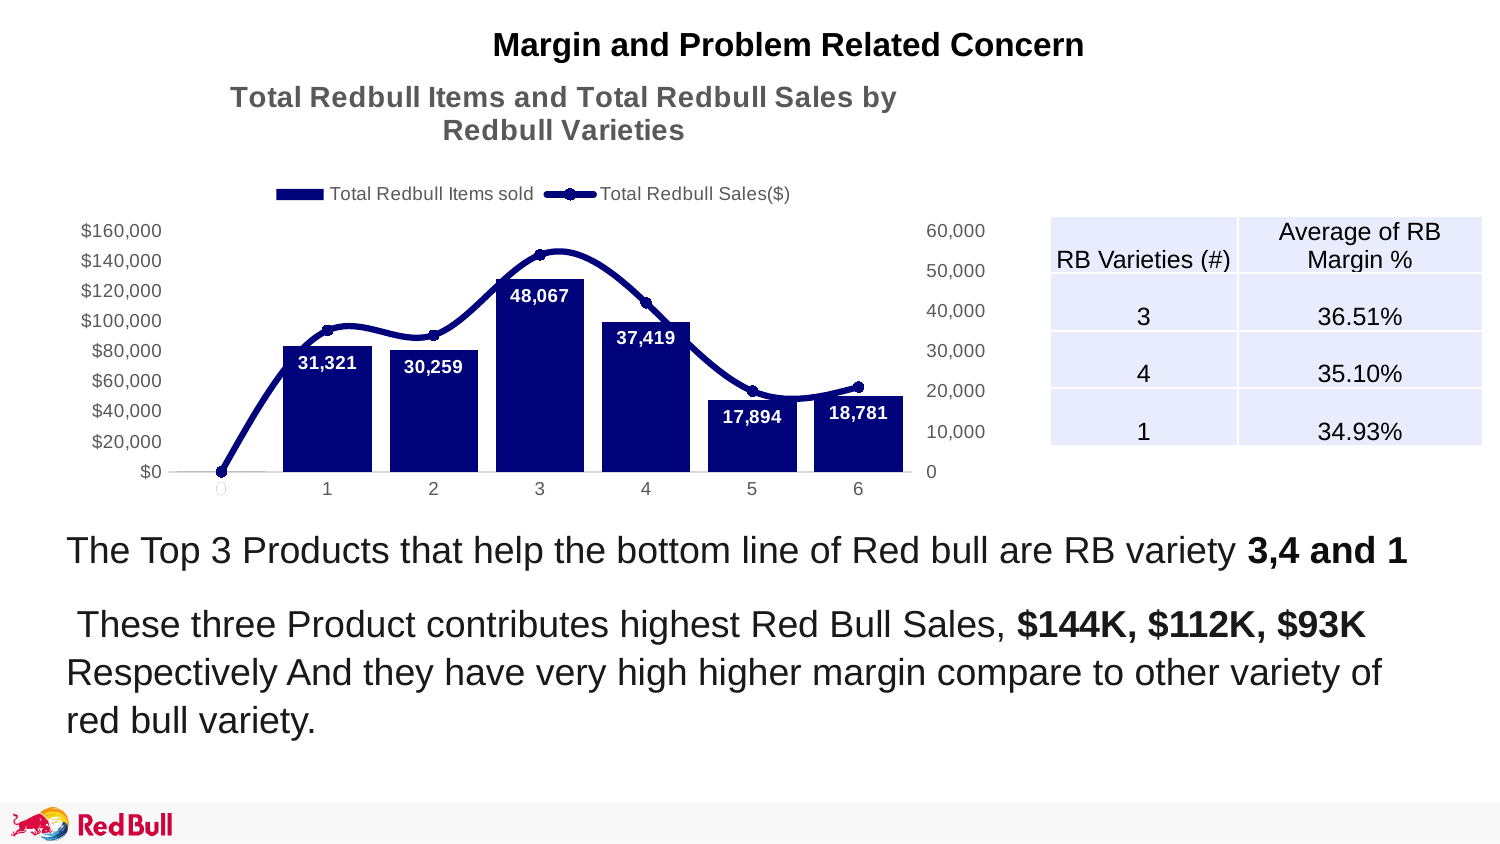

Margin and Problem Related Concern

### Chart:

| Category | Total Redbull Items sold | Total Redbull Sales($) |
|---|---|---|
| 0 | 0.0 | 0.0 |
| 1 | 31321.0 | 93963.0 |
| 2 | 30259.0 | 90777.0 |
| 3 | 48067.0 | 144201.0 |
| 4 | 37419.0 | 112257.0 |
| 5 | 17894.0 | 53682.0 |
| 6 | 18781.0 | 56343.0 |
| RB Varieties (#) | Average of RB Margin % |
| --- | --- |
| 3 | 36.51% |
| 4 | 35.10% |
| 1 | 34.93% |
The Top 3 Products that help the bottom line of Red bull are RB variety 3,4 and 1
 These three Product contributes highest Red Bull Sales, $144K, $112K, $93K Respectively And they have very high higher margin compare to other variety of red bull variety.